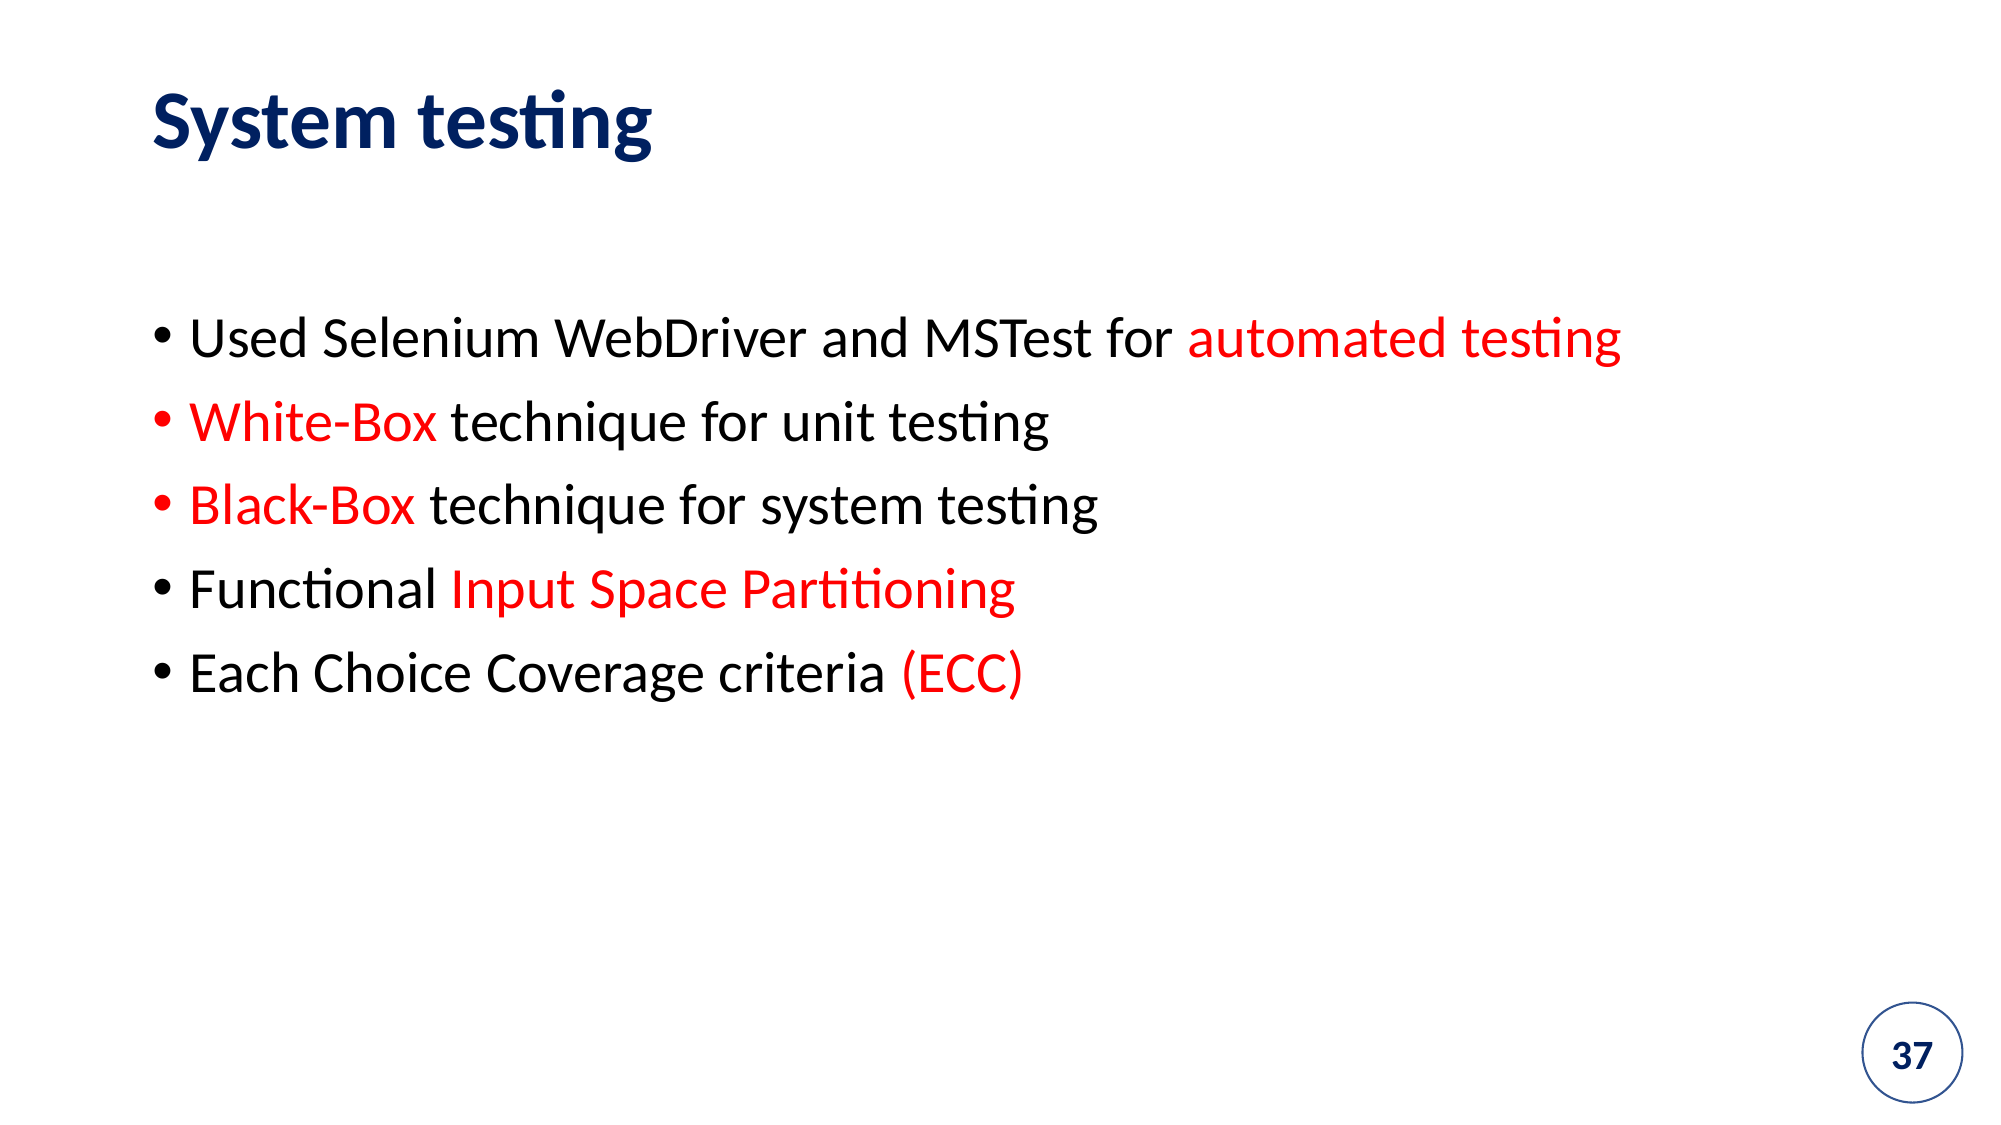

System testing
Used Selenium WebDriver and MSTest for automated testing
White-Box technique for unit testing
Black-Box technique for system testing
Functional Input Space Partitioning
Each Choice Coverage criteria (ECC)

37